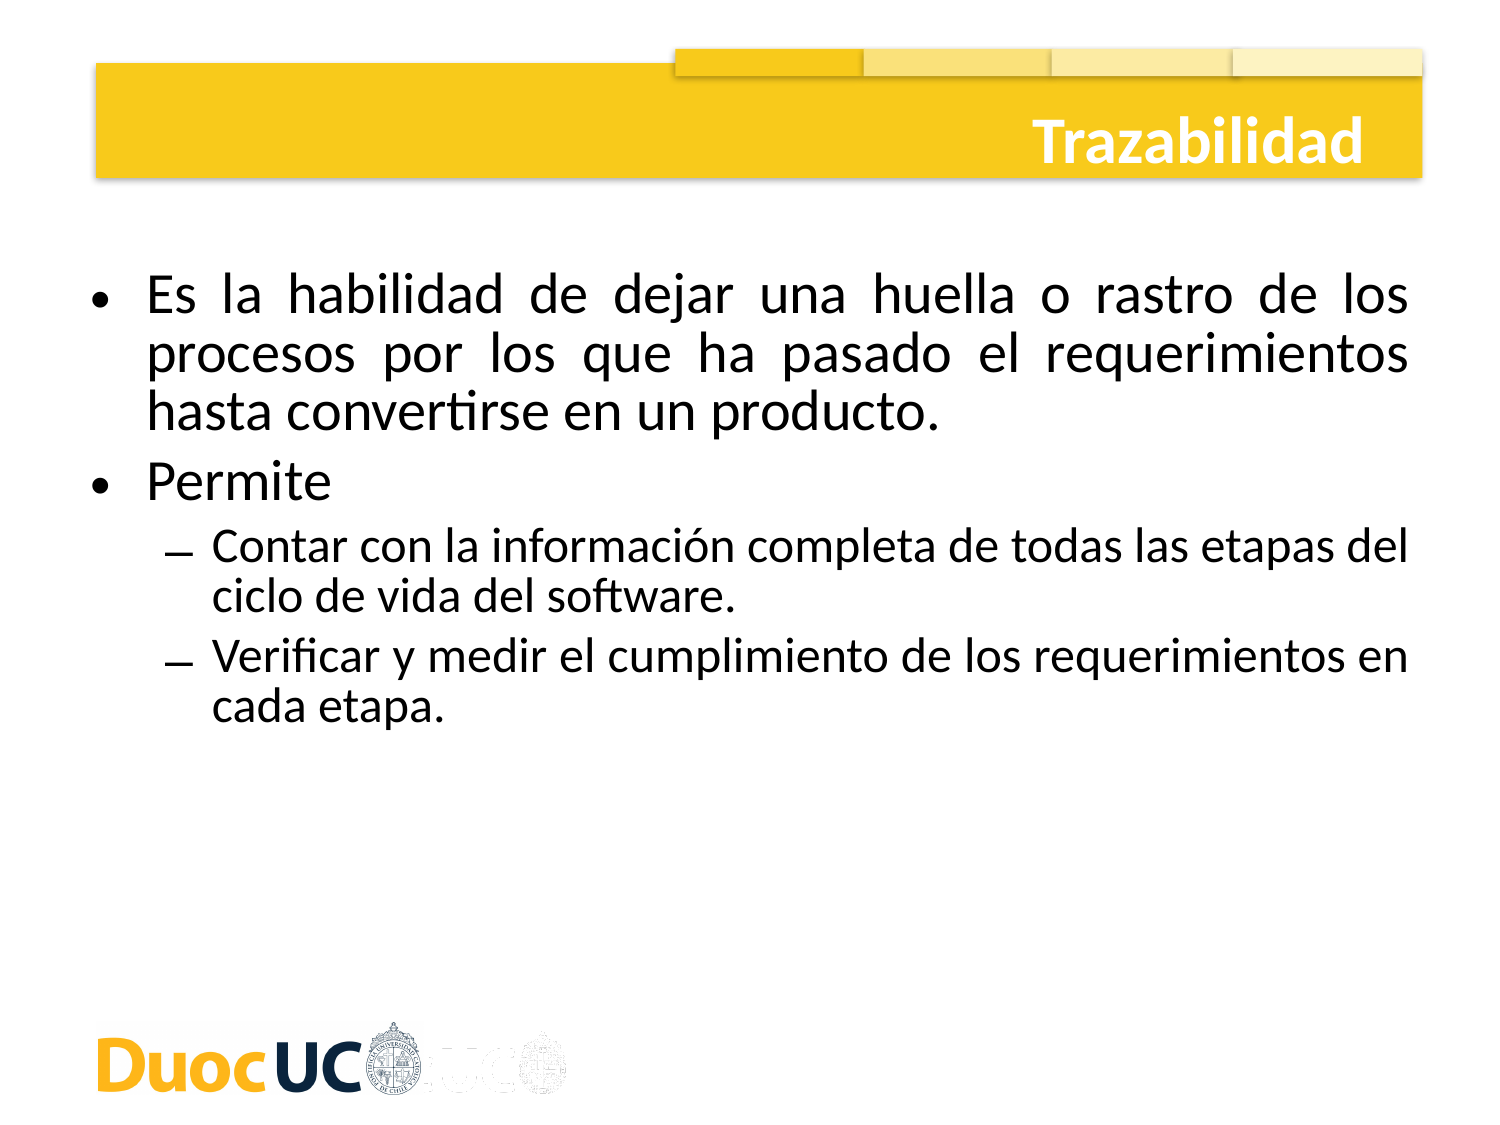

Trazabilidad
Es la habilidad de dejar una huella o rastro de los procesos por los que ha pasado el requerimientos hasta convertirse en un producto.
Permite
Contar con la información completa de todas las etapas del ciclo de vida del software.
Verificar y medir el cumplimiento de los requerimientos en cada etapa.